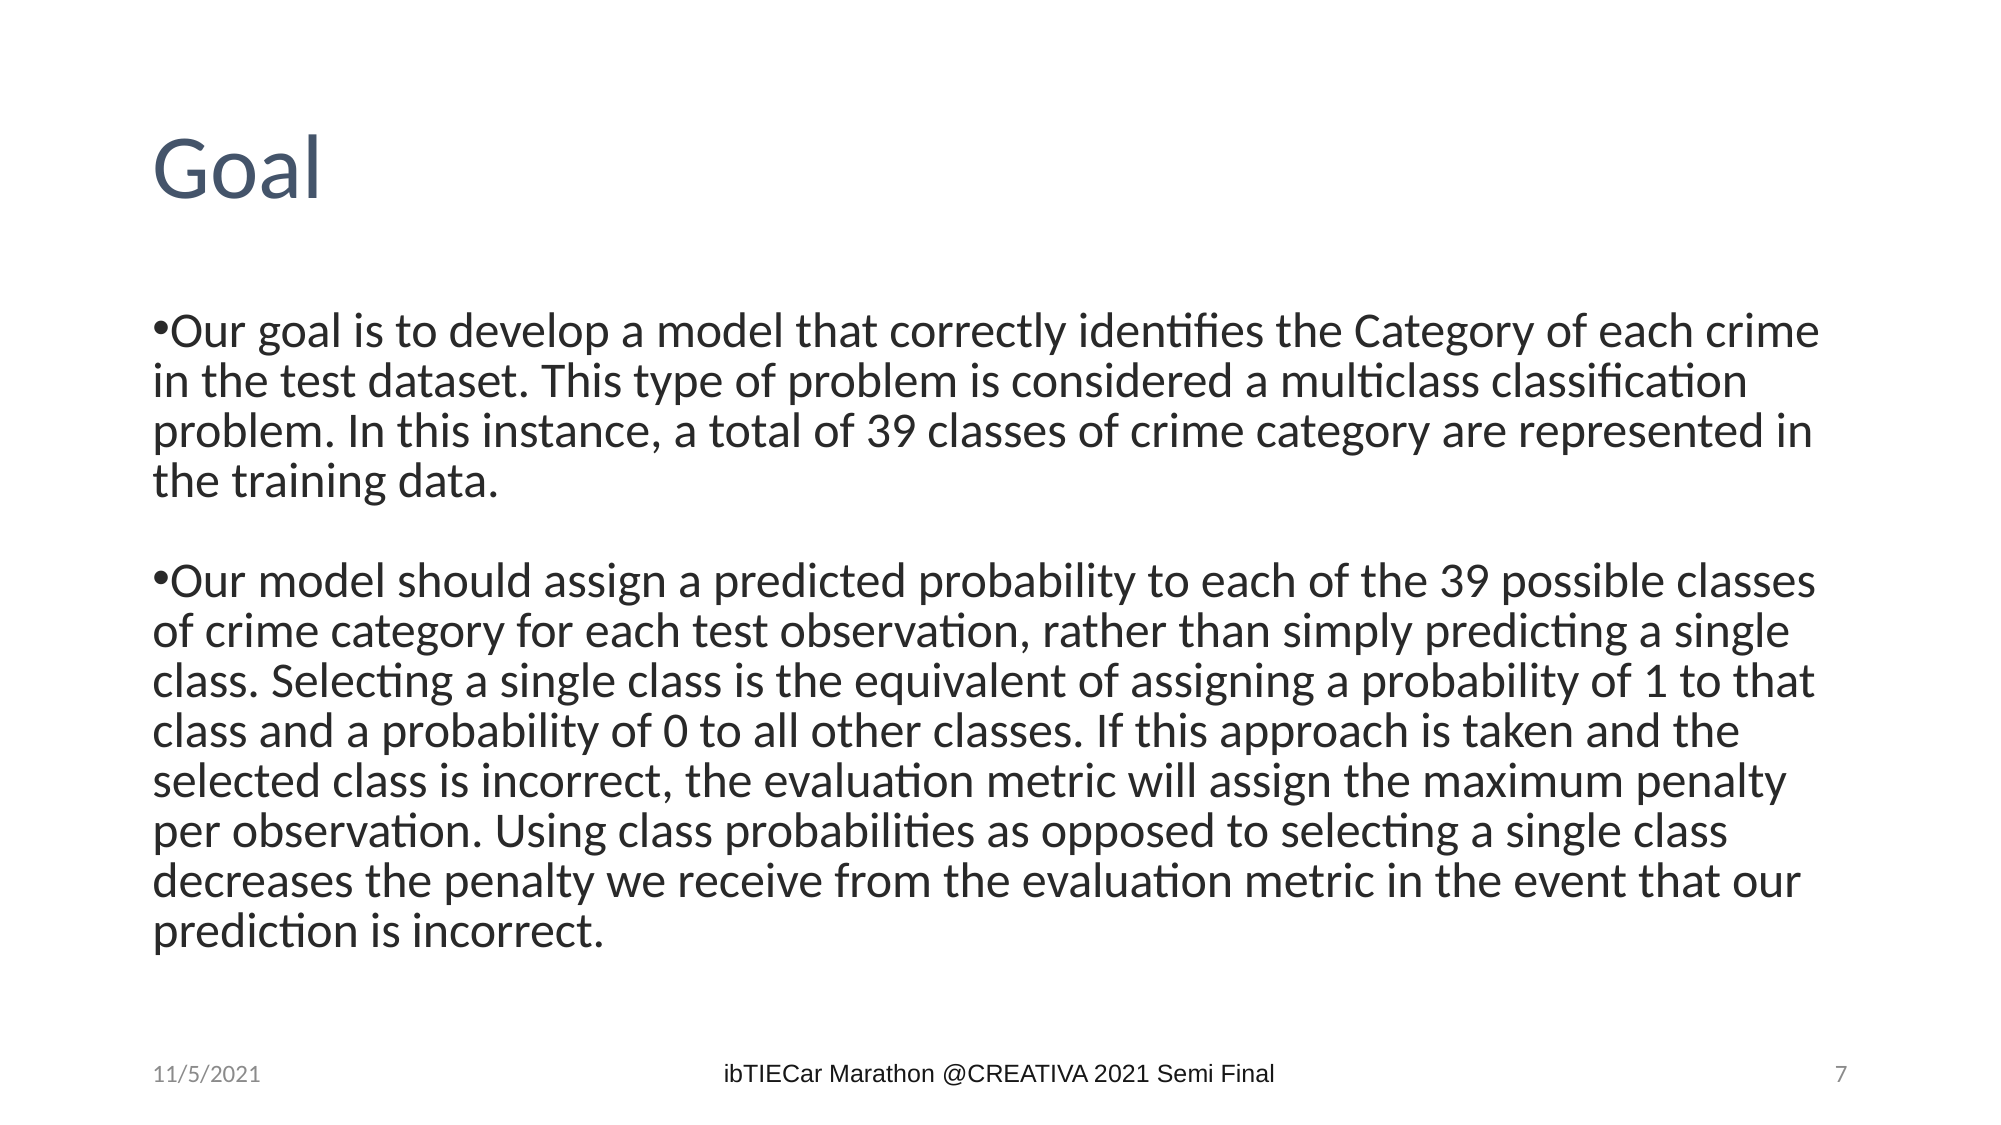

# Goal
Our goal is to develop a model that correctly identifies the Category of each crime in the test dataset. This type of problem is considered a multiclass classification problem. In this instance, a total of 39 classes of crime category are represented in the training data.
Our model should assign a predicted probability to each of the 39 possible classes of crime category for each test observation, rather than simply predicting a single class. Selecting a single class is the equivalent of assigning a probability of 1 to that class and a probability of 0 to all other classes. If this approach is taken and the selected class is incorrect, the evaluation metric will assign the maximum penalty per observation. Using class probabilities as opposed to selecting a single class decreases the penalty we receive from the evaluation metric in the event that our prediction is incorrect.

11/5/2021
ibTIECar Marathon @CREATIVA 2021 Semi Final
7